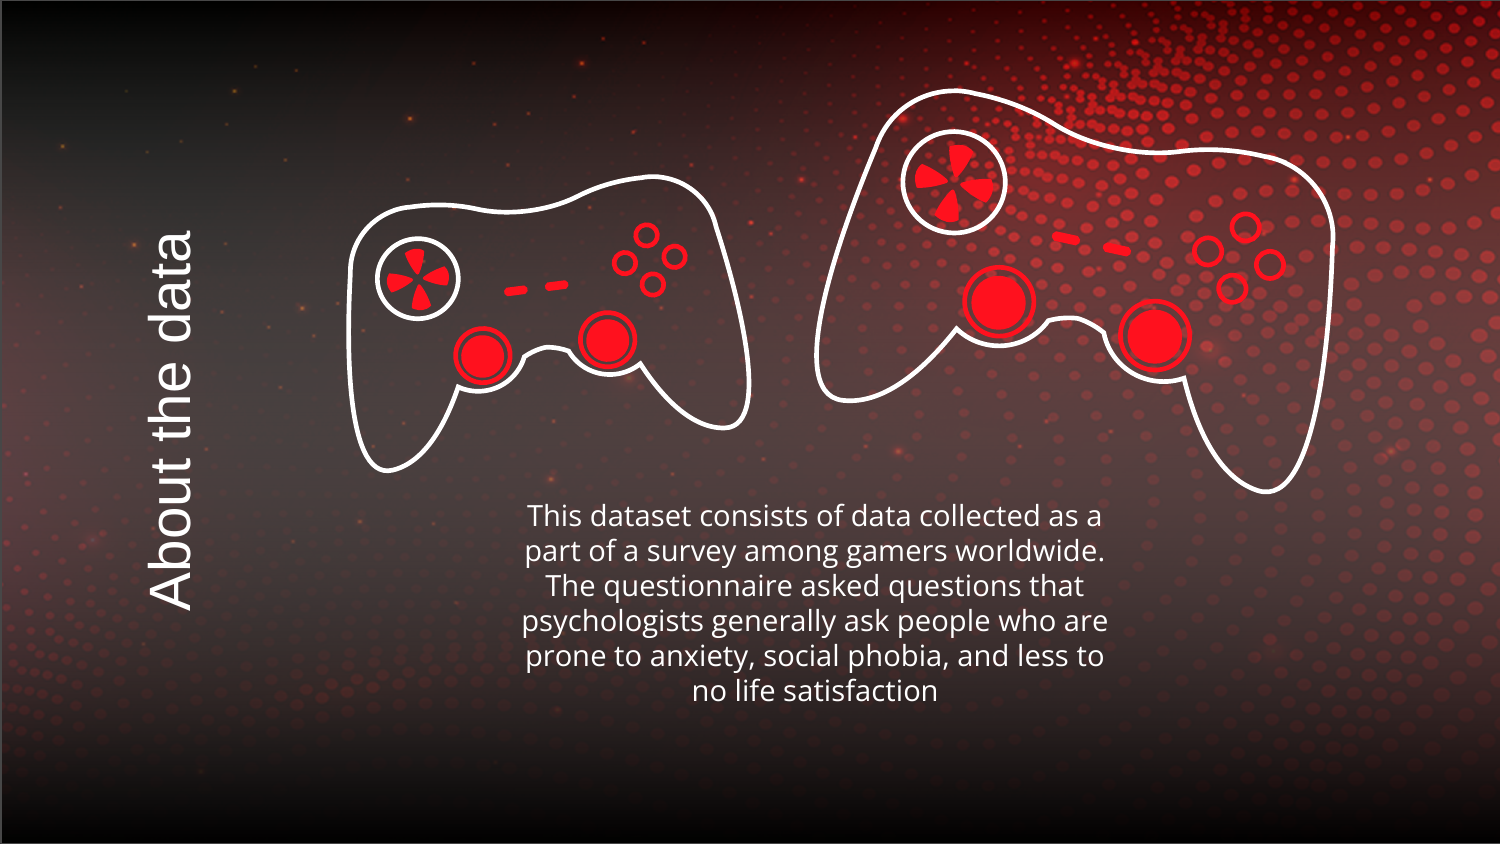

# About the data
This dataset consists of data collected as a part of a survey among gamers worldwide. The questionnaire asked questions that psychologists generally ask people who are prone to anxiety, social phobia, and less to no life satisfaction